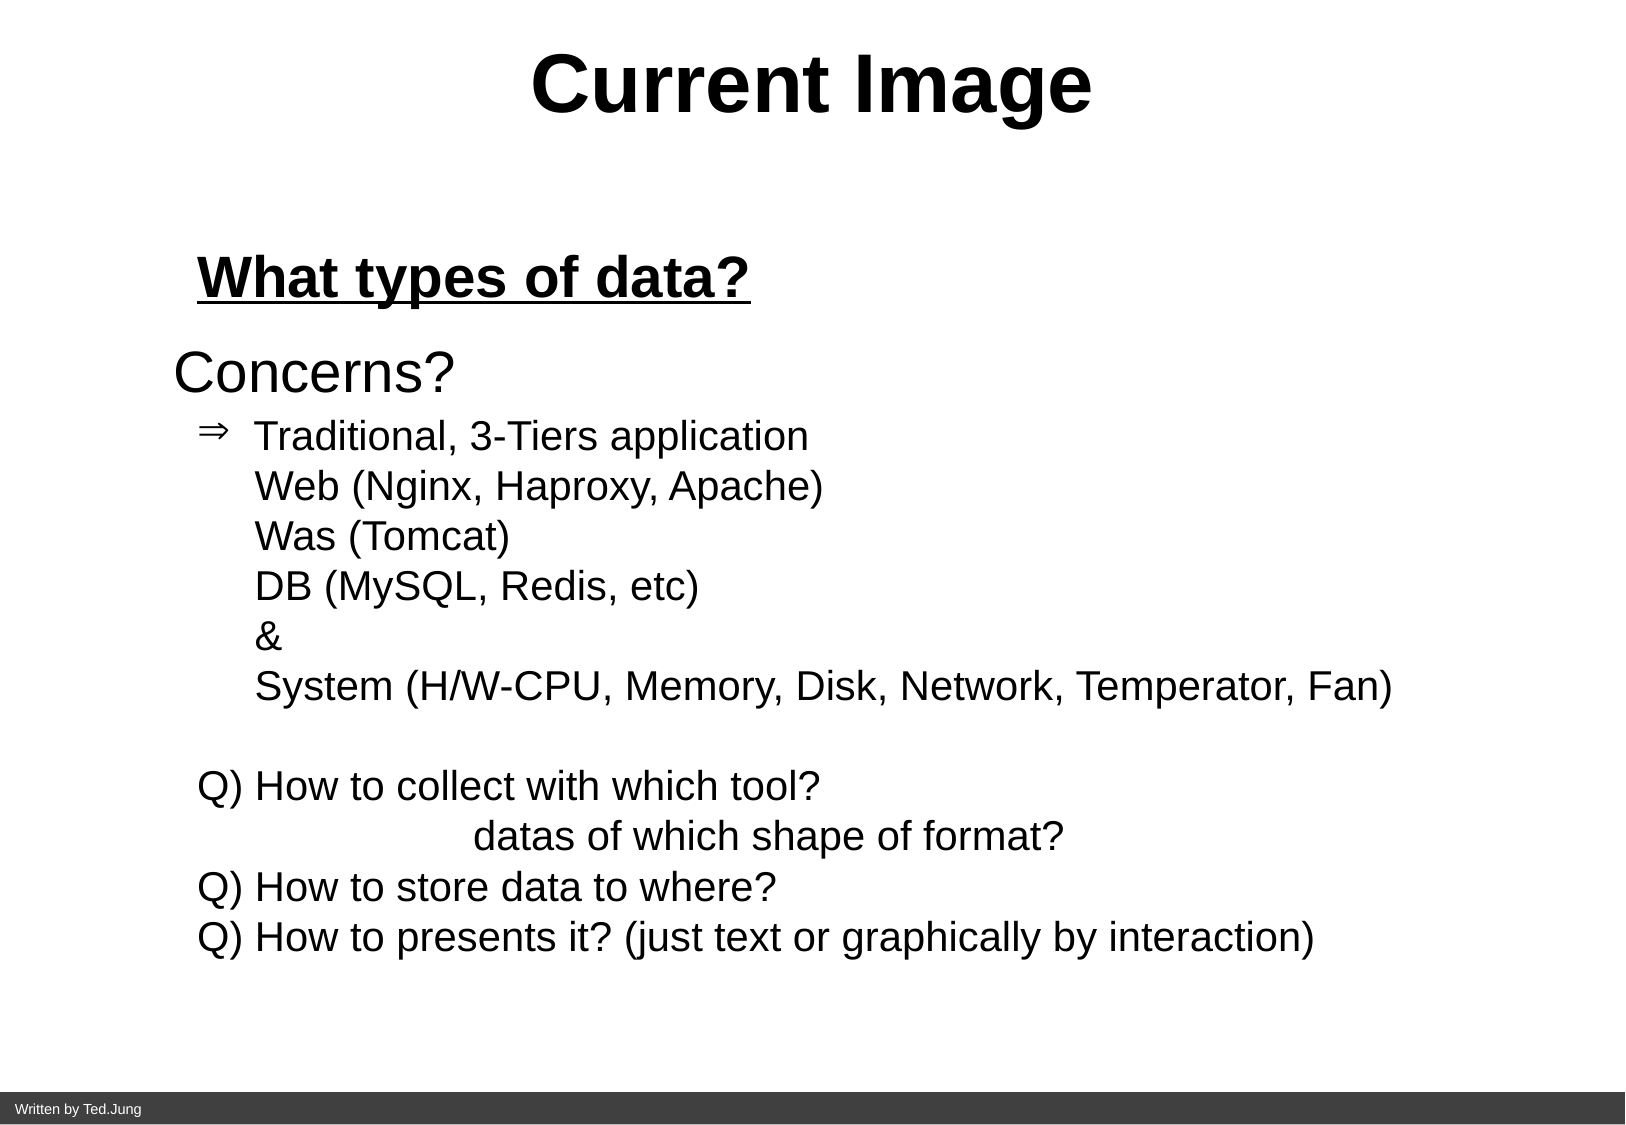

Current Image
What types of data?

Traditional, 3-Tiers application
     Web (Nginx, Haproxy, Apache)
     Was (Tomcat)
     DB (MySQL, Redis, etc)
     &
     System (H/W-CPU, Memory, Disk, Network, Temperator, Fan)

Q) How to collect with which tool?
                        datas of which shape of format?
Q) How to store data to where?
Q) How to presents it? (just text or graphically by interaction)
Concerns?